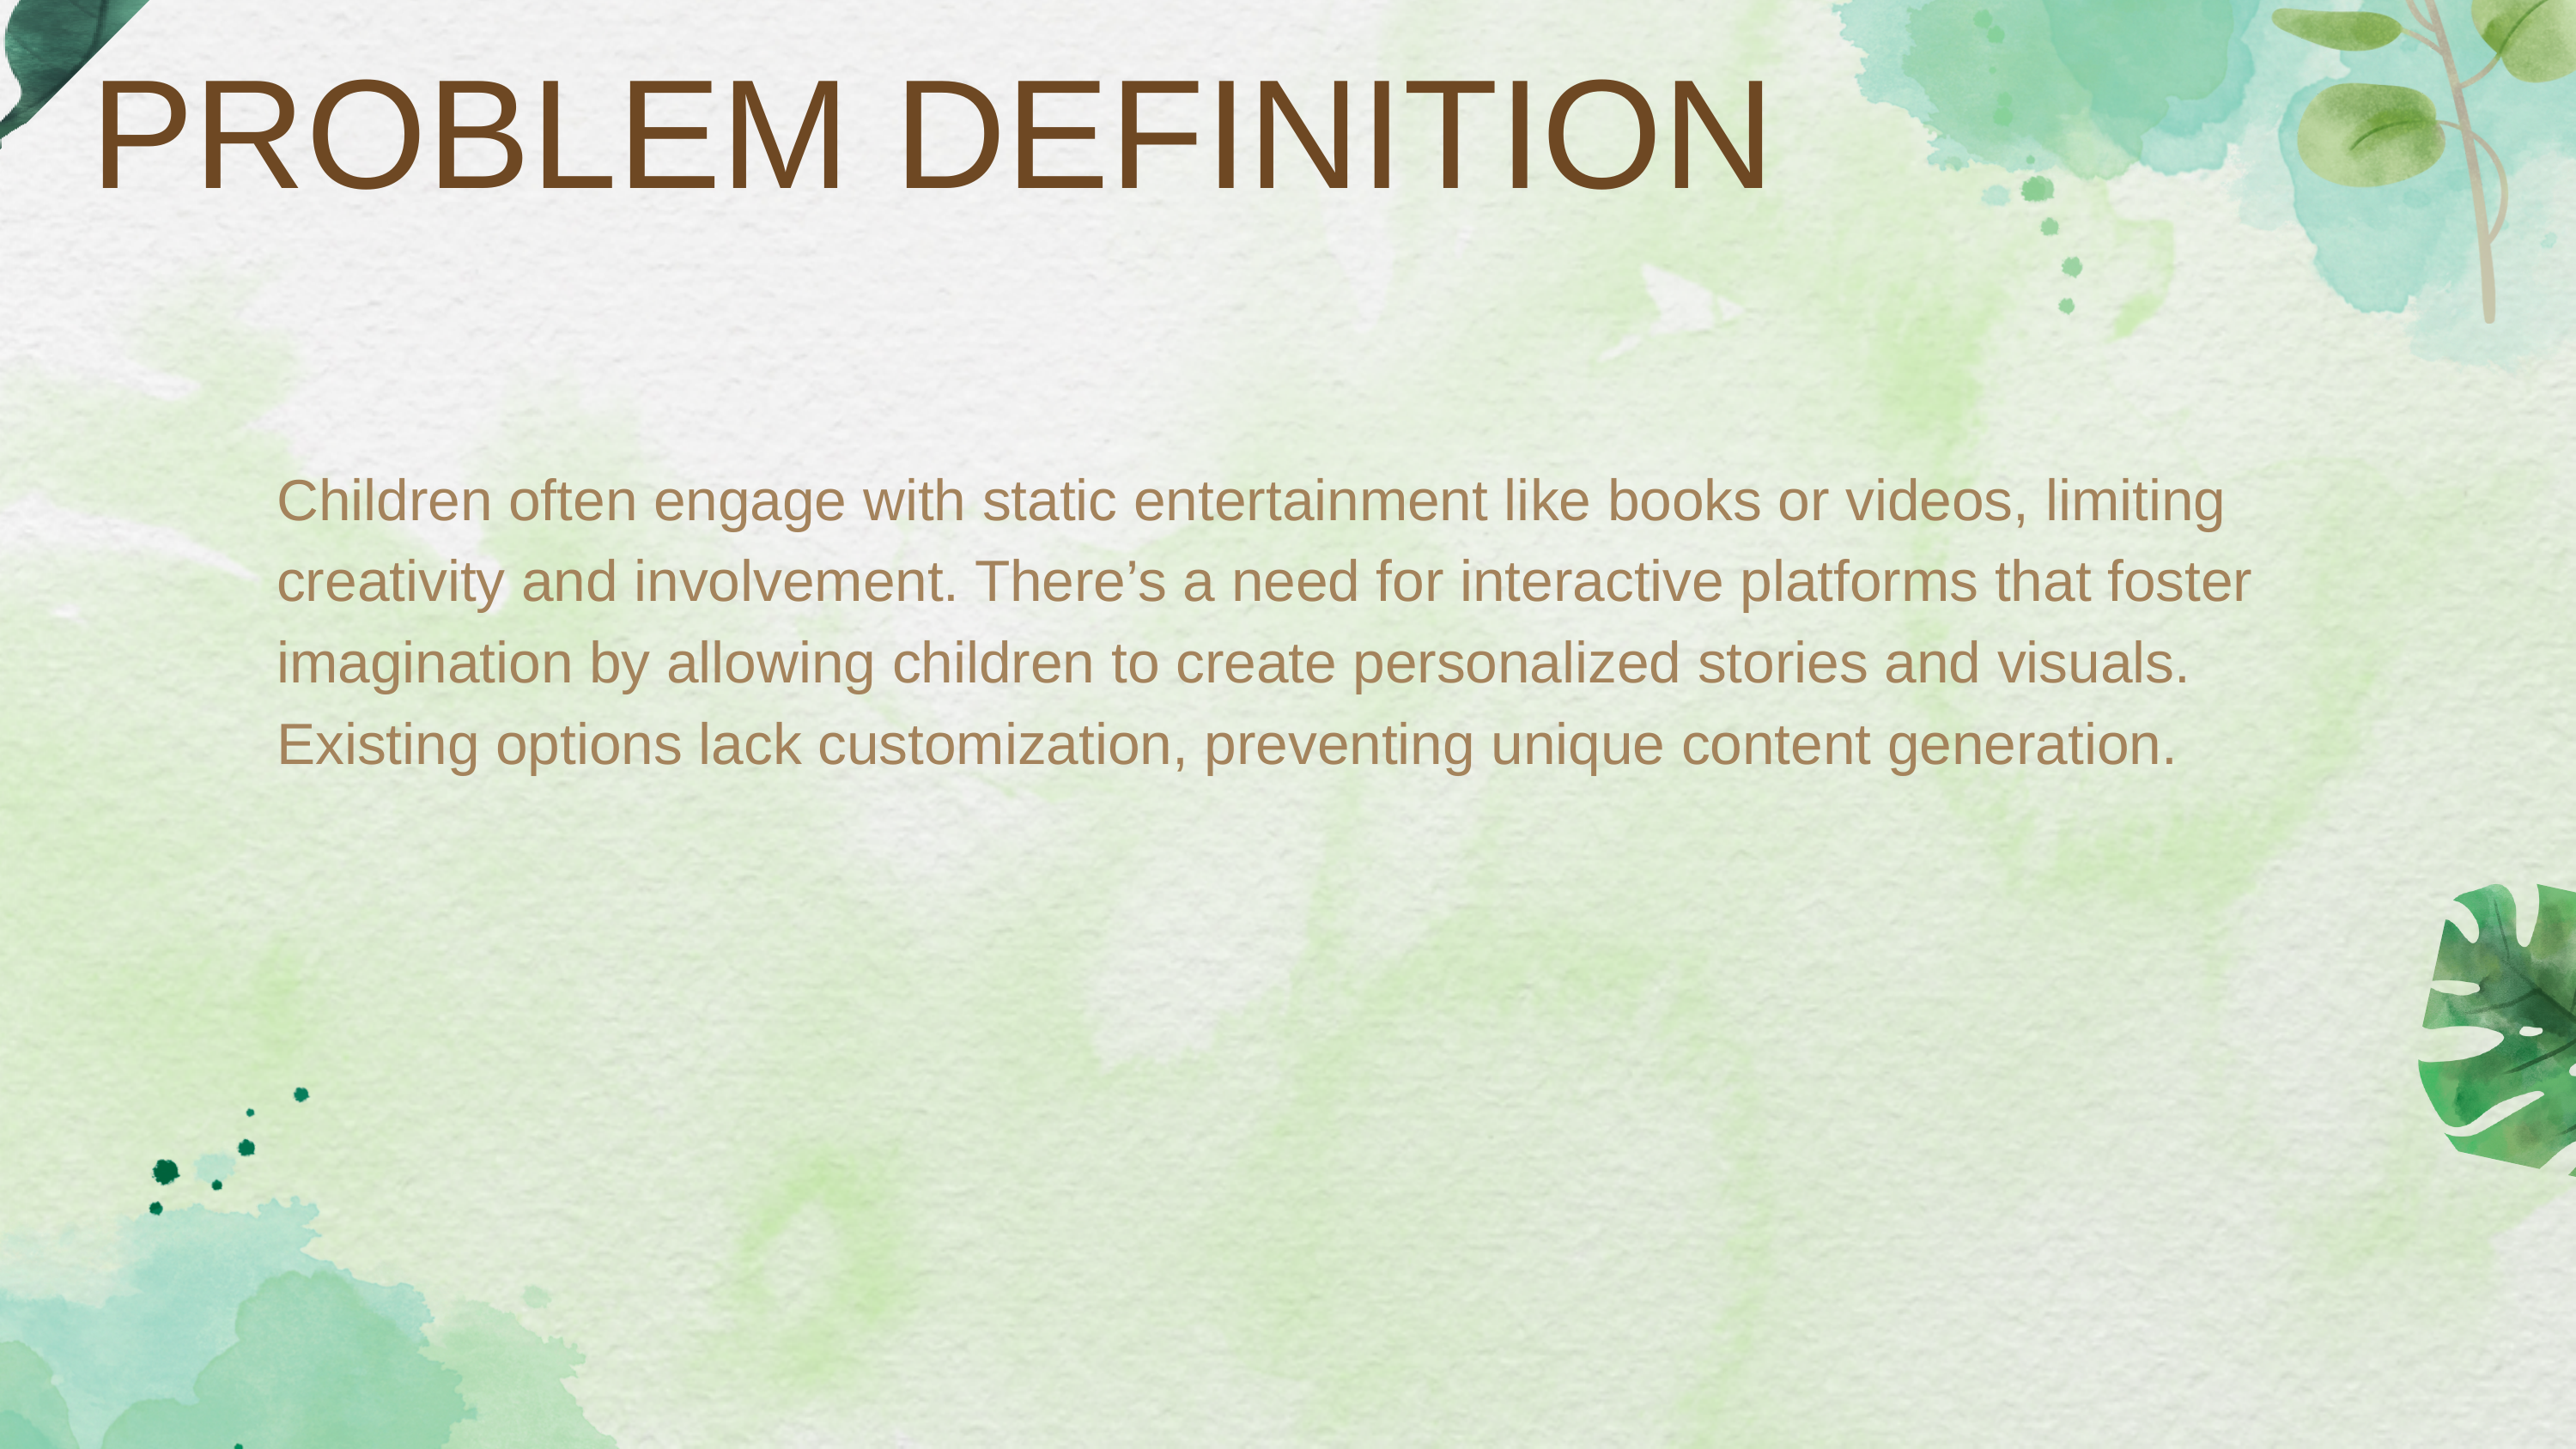

PROBLEM DEFINITION
Children often engage with static entertainment like books or videos, limiting creativity and involvement. There’s a need for interactive platforms that foster imagination by allowing children to create personalized stories and visuals. Existing options lack customization, preventing unique content generation.